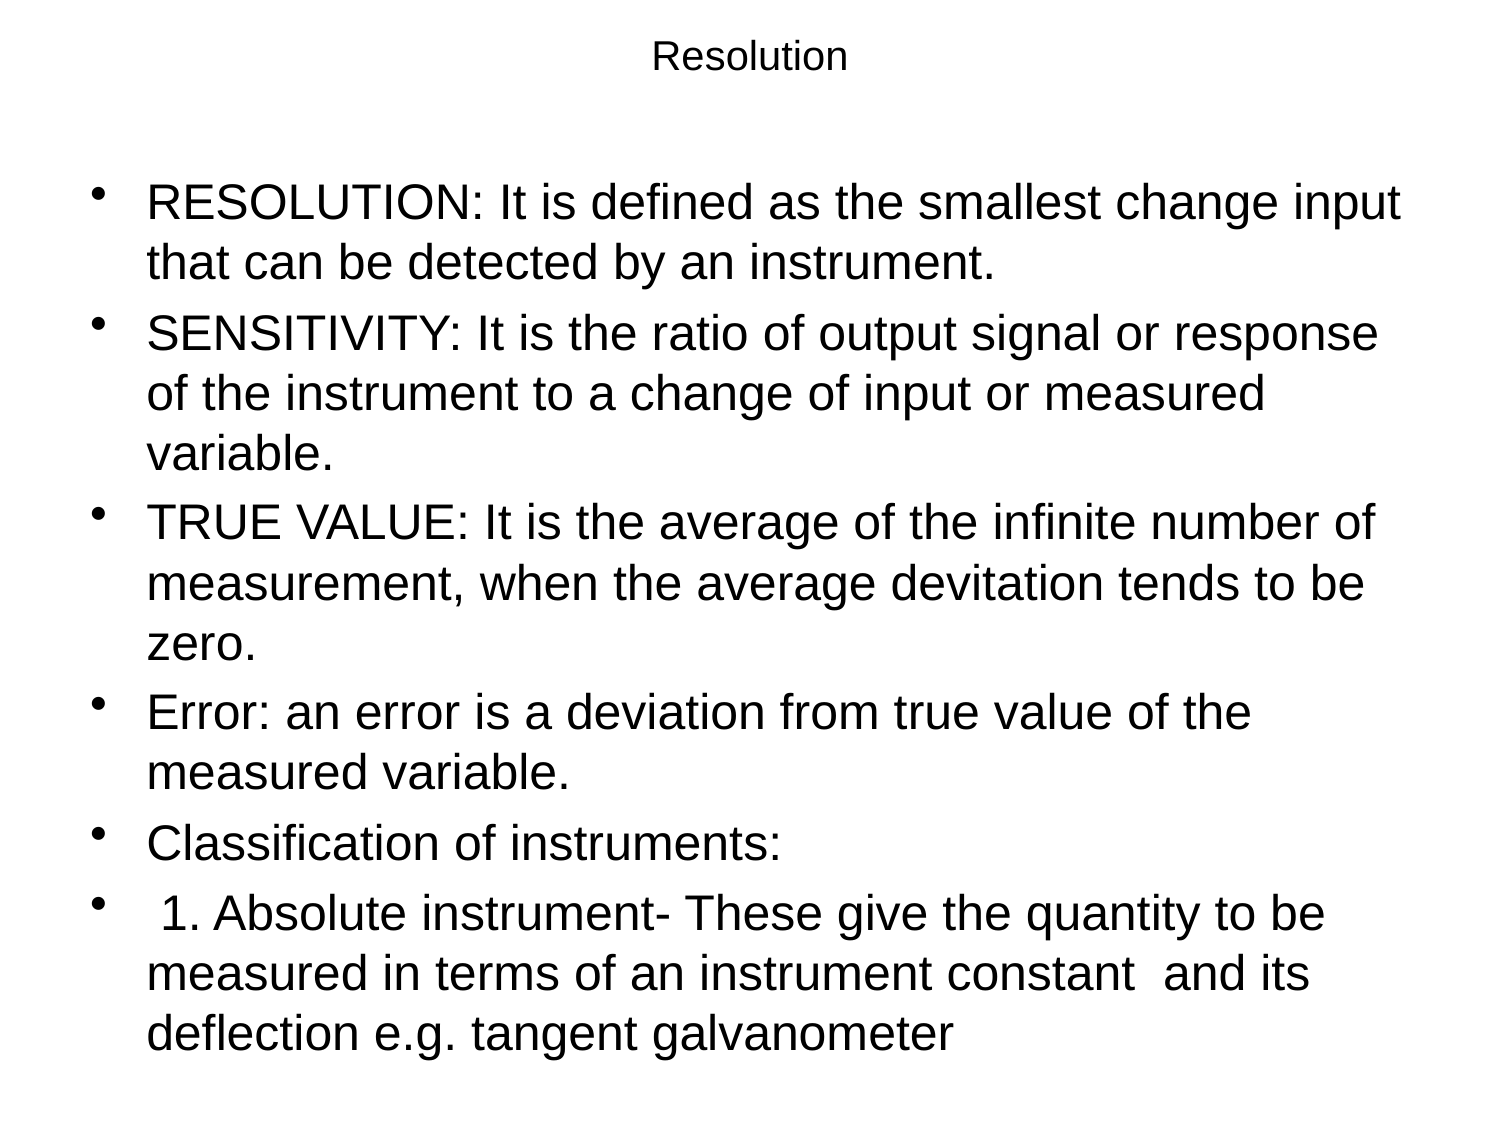

# Resolution
RESOLUTION: It is defined as the smallest change input that can be detected by an instrument.
SENSITIVITY: It is the ratio of output signal or response of the instrument to a change of input or measured variable.
TRUE VALUE: It is the average of the infinite number of measurement, when the average devitation tends to be zero.
Error: an error is a deviation from true value of the measured variable.
Classification of instruments:
 1. Absolute instrument- These give the quantity to be measured in terms of an instrument constant  and its deflection e.g. tangent galvanometer